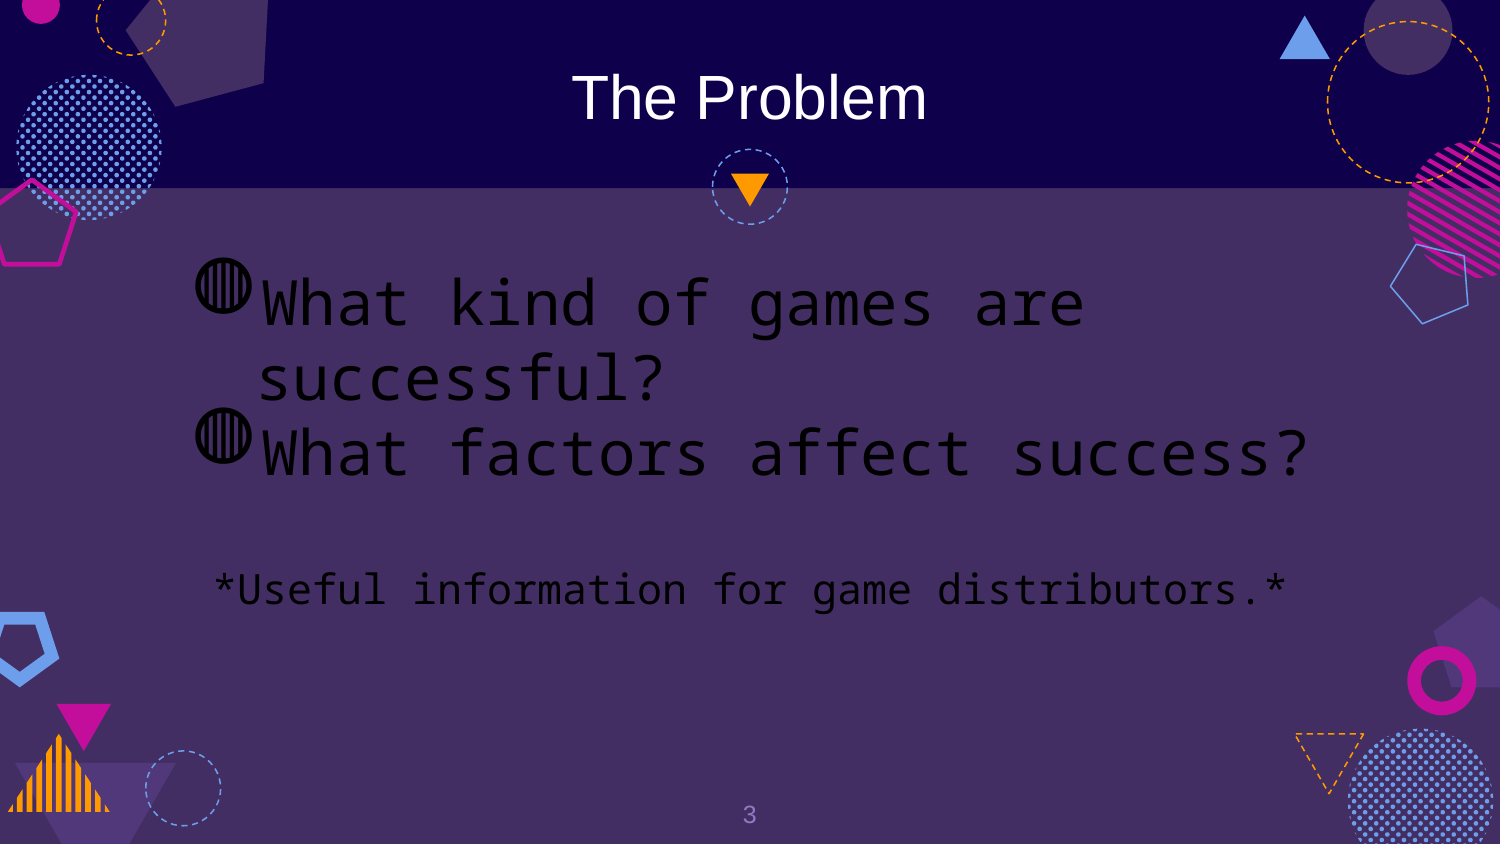

# The Problem
What kind of games are successful?
What factors affect success?

*Useful information for game distributors.*
3